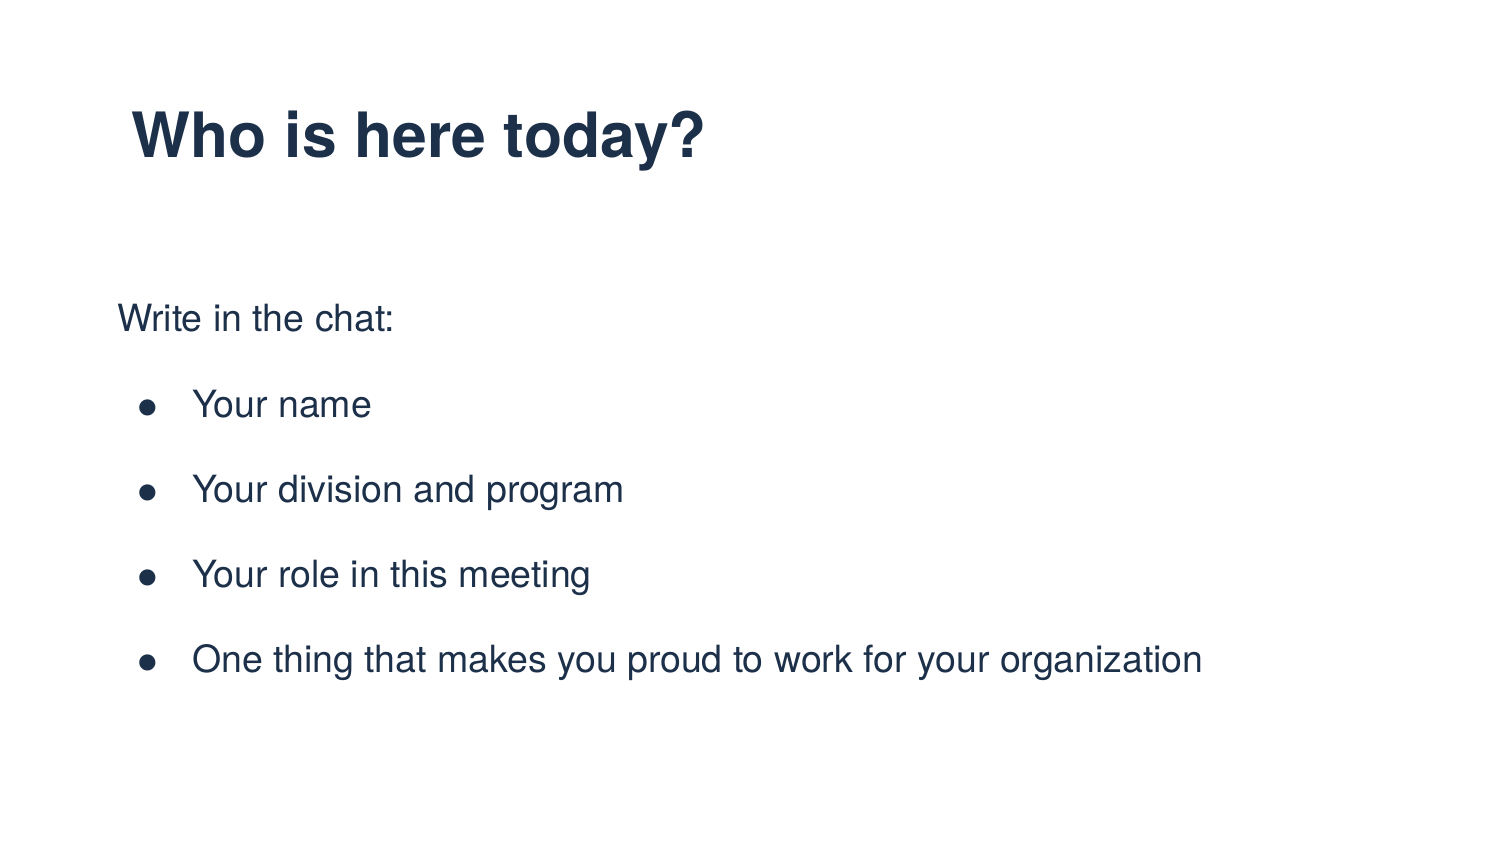

# Who is here today?

Write in the chat:
Your name
Your division and program
Your role in this meeting
One thing that makes you proud to work for your organization